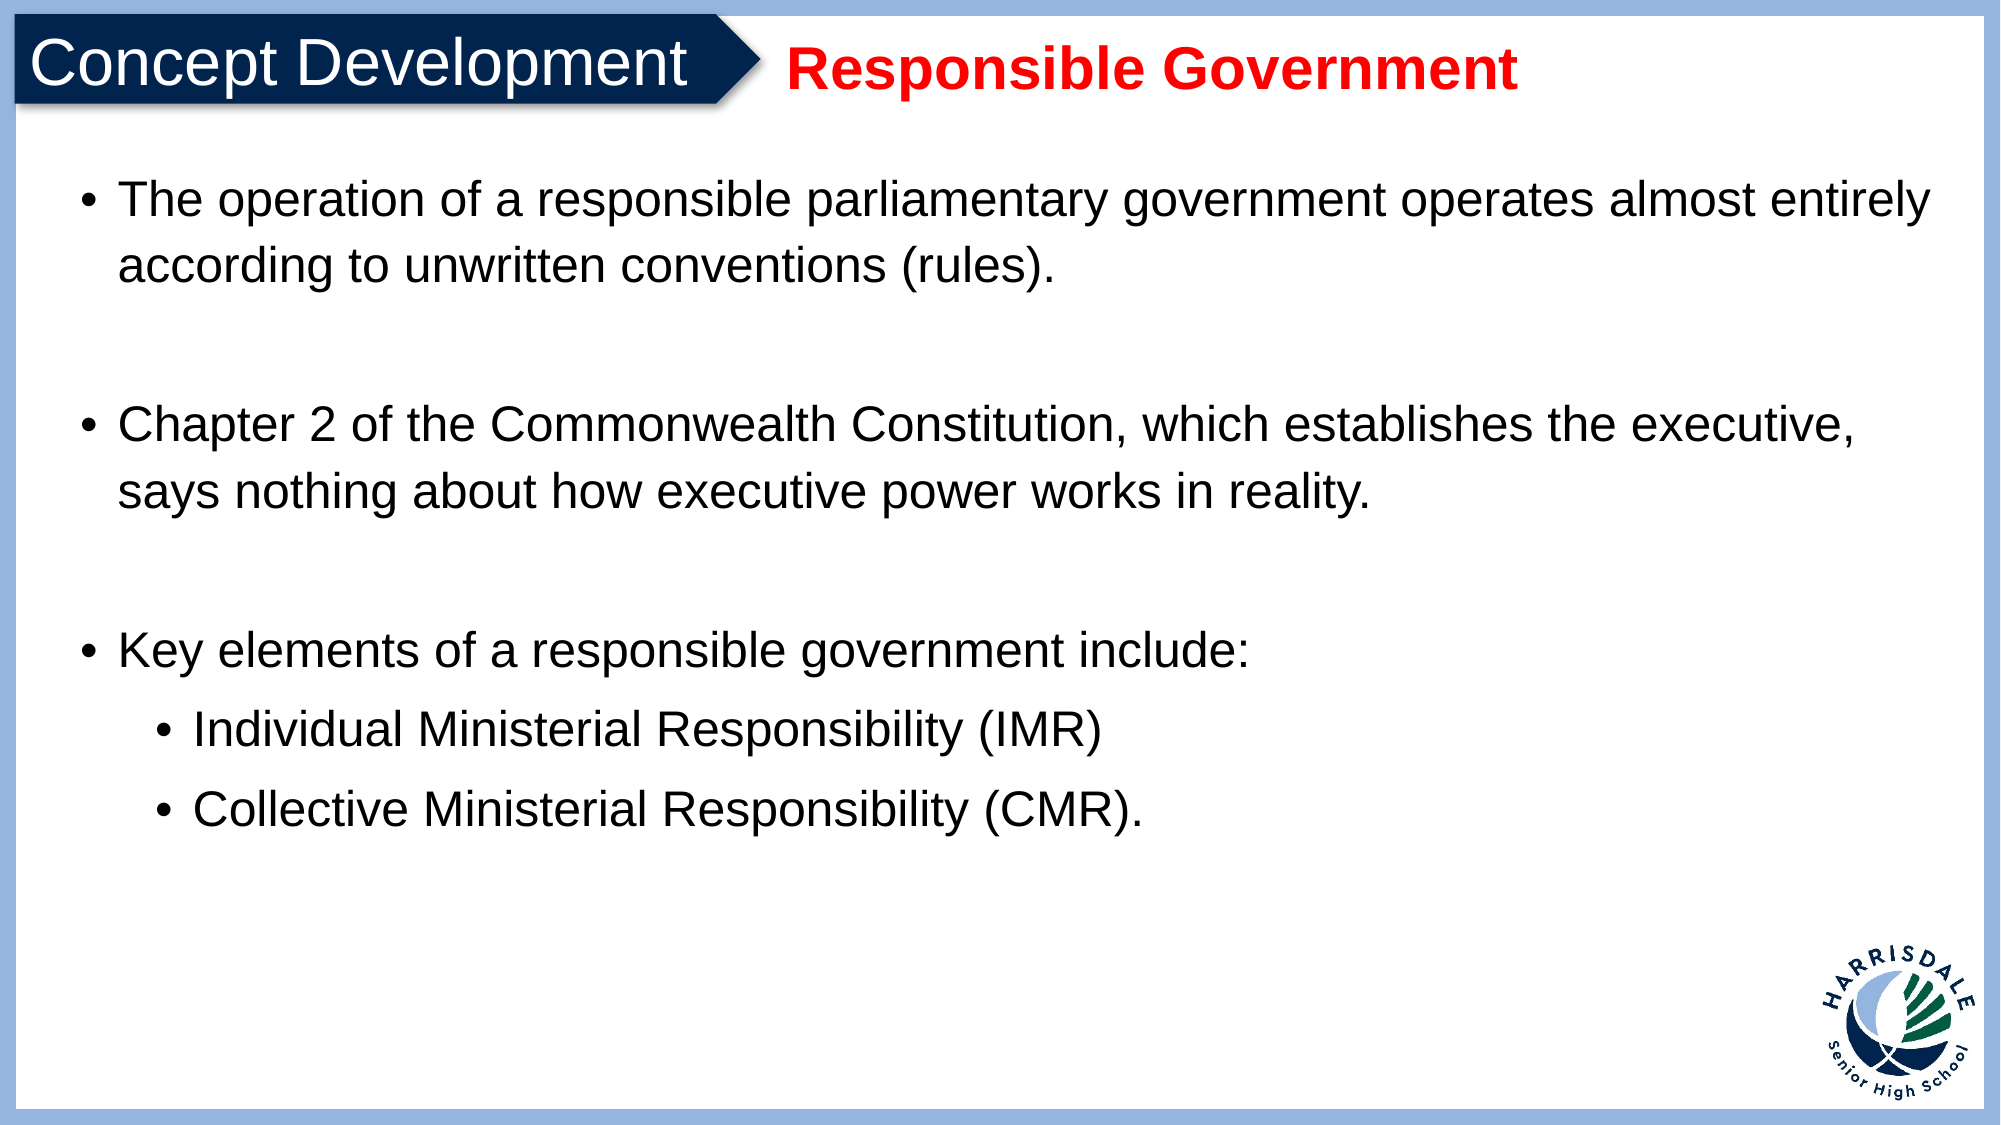

Responsible Government
The operation of a responsible parliamentary government operates almost entirely according to unwritten conventions (rules).

Chapter 2 of the Commonwealth Constitution, which establishes the executive, says nothing about how executive power works in reality.

Key elements of a responsible government include:
Individual Ministerial Responsibility (IMR)
Collective Ministerial Responsibility (CMR).